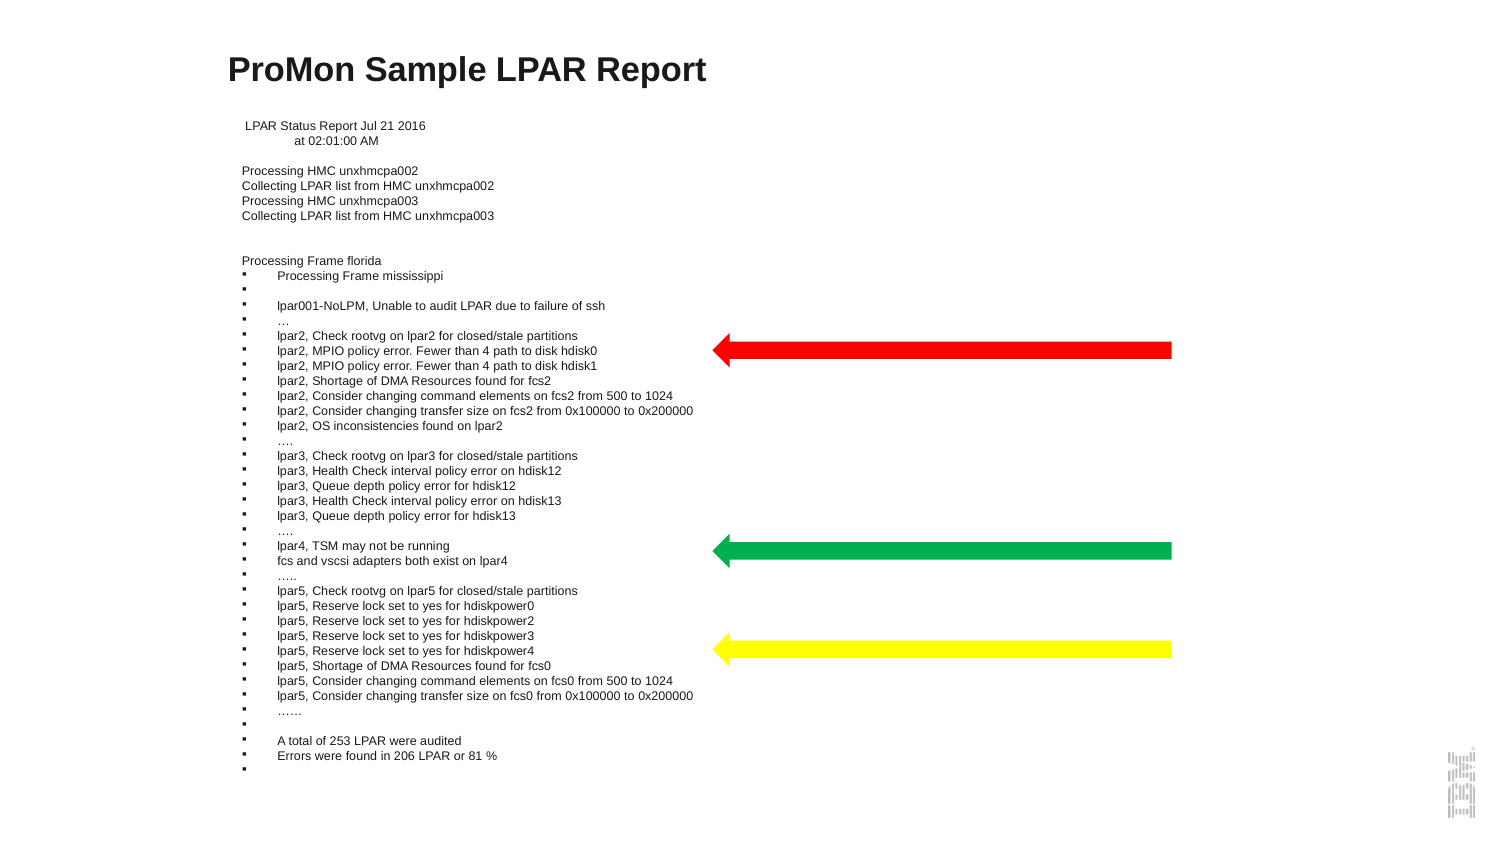

ProMon Sample LPAR Report
 LPAR Status Report Jul 21 2016
               at 02:01:00 AM

Processing HMC unxhmcpa002
Collecting LPAR list from HMC unxhmcpa002
Processing HMC unxhmcpa003
Collecting LPAR list from HMC unxhmcpa003

Processing Frame florida
Processing Frame mississippi

lpar001-NoLPM, Unable to audit LPAR due to failure of ssh
…
lpar2, Check rootvg on lpar2 for closed/stale partitions
lpar2, MPIO policy error. Fewer than 4 path to disk hdisk0
lpar2, MPIO policy error. Fewer than 4 path to disk hdisk1
lpar2, Shortage of DMA Resources found for fcs2
lpar2, Consider changing command elements on fcs2 from 500 to 1024
lpar2, Consider changing transfer size on fcs2 from 0x100000 to 0x200000
lpar2, OS inconsistencies found on lpar2
….
lpar3, Check rootvg on lpar3 for closed/stale partitions
lpar3, Health Check interval policy error on hdisk12
lpar3, Queue depth policy error for hdisk12
lpar3, Health Check interval policy error on hdisk13
lpar3, Queue depth policy error for hdisk13
….
lpar4, TSM may not be running
fcs and vscsi adapters both exist on lpar4
…..
lpar5, Check rootvg on lpar5 for closed/stale partitions
lpar5, Reserve lock set to yes for hdiskpower0
lpar5, Reserve lock set to yes for hdiskpower2
lpar5, Reserve lock set to yes for hdiskpower3
lpar5, Reserve lock set to yes for hdiskpower4
lpar5, Shortage of DMA Resources found for fcs0
lpar5, Consider changing command elements on fcs0 from 500 to 1024
lpar5, Consider changing transfer size on fcs0 from 0x100000 to 0x200000
……

A total of 253 LPAR were audited
Errors were found in 206 LPAR or 81 %